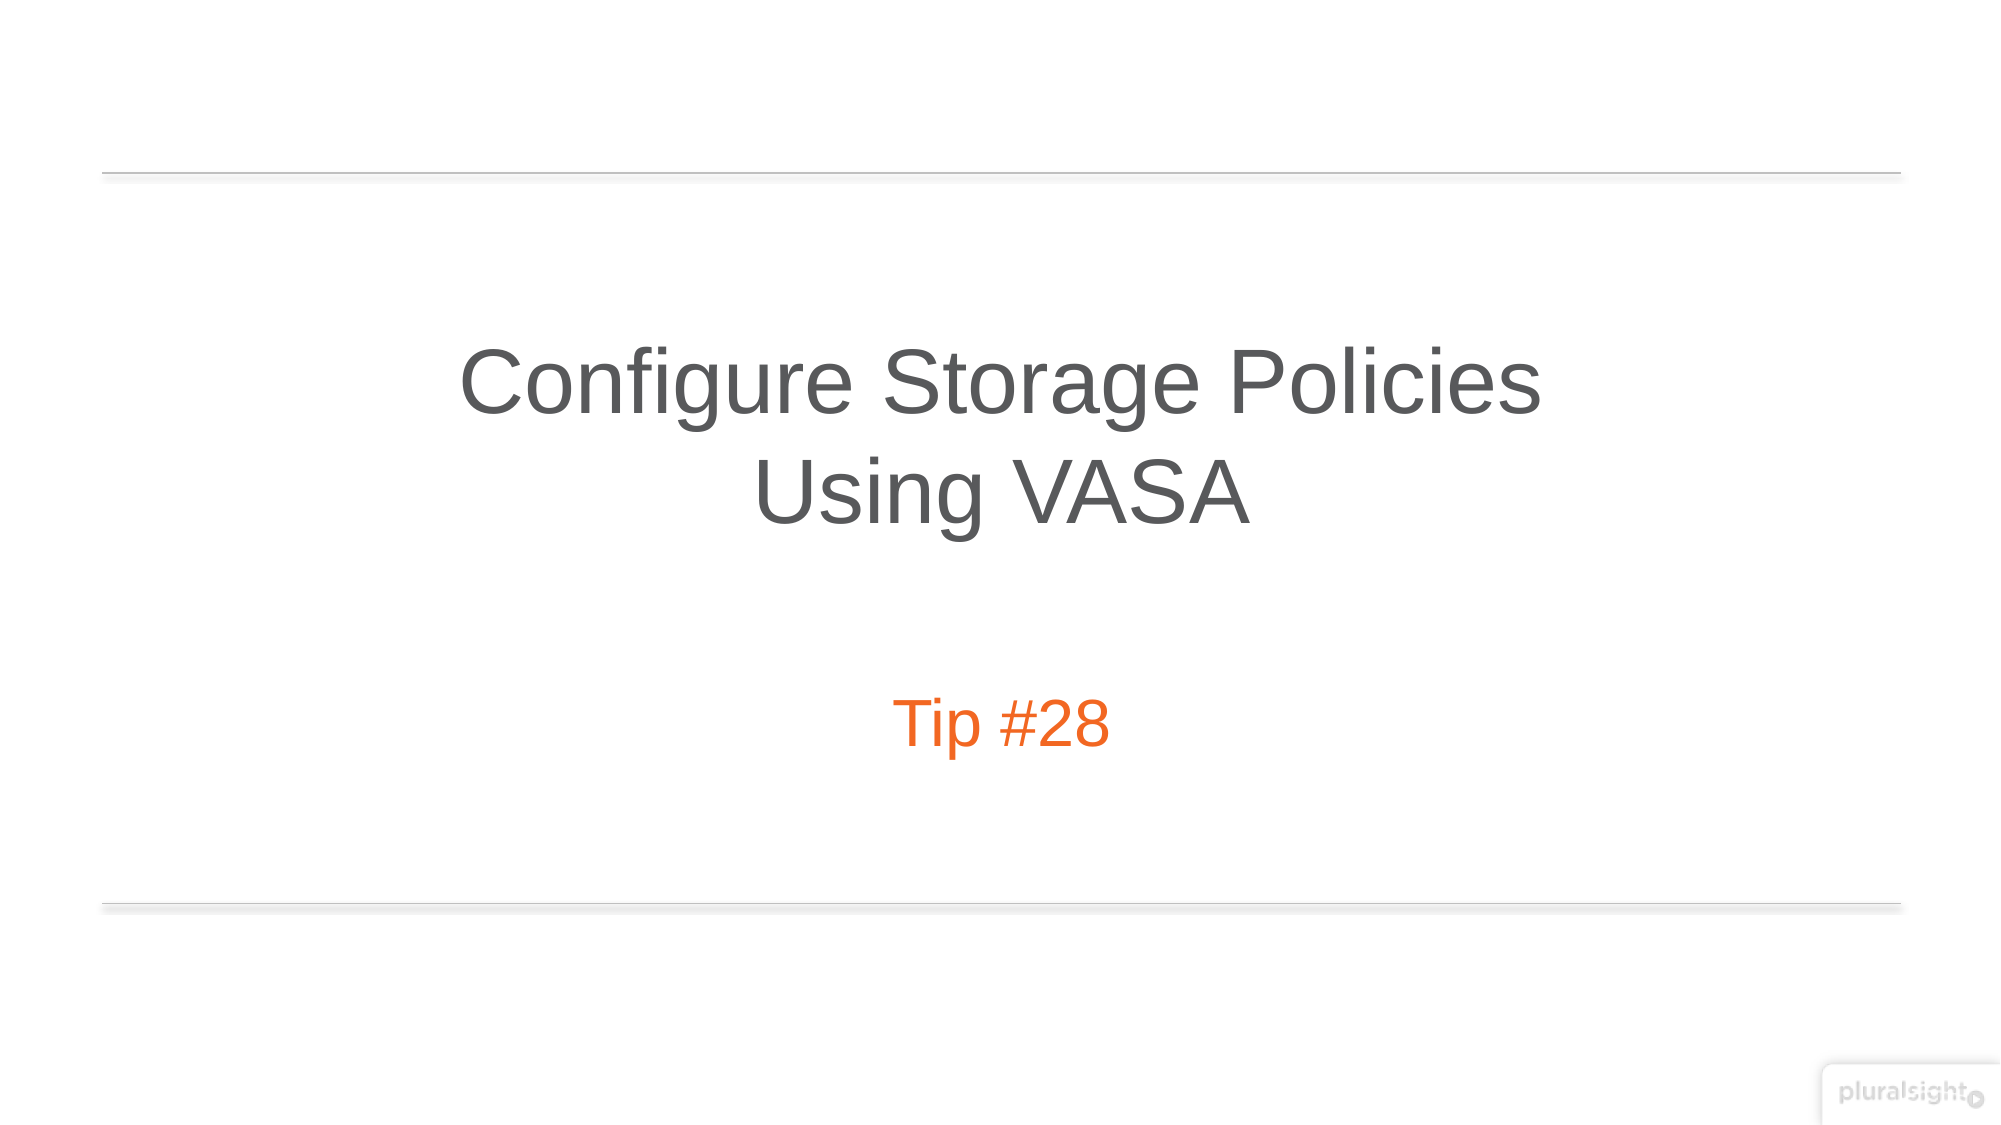

Configure Storage Policies
Using VASA

Tip #28